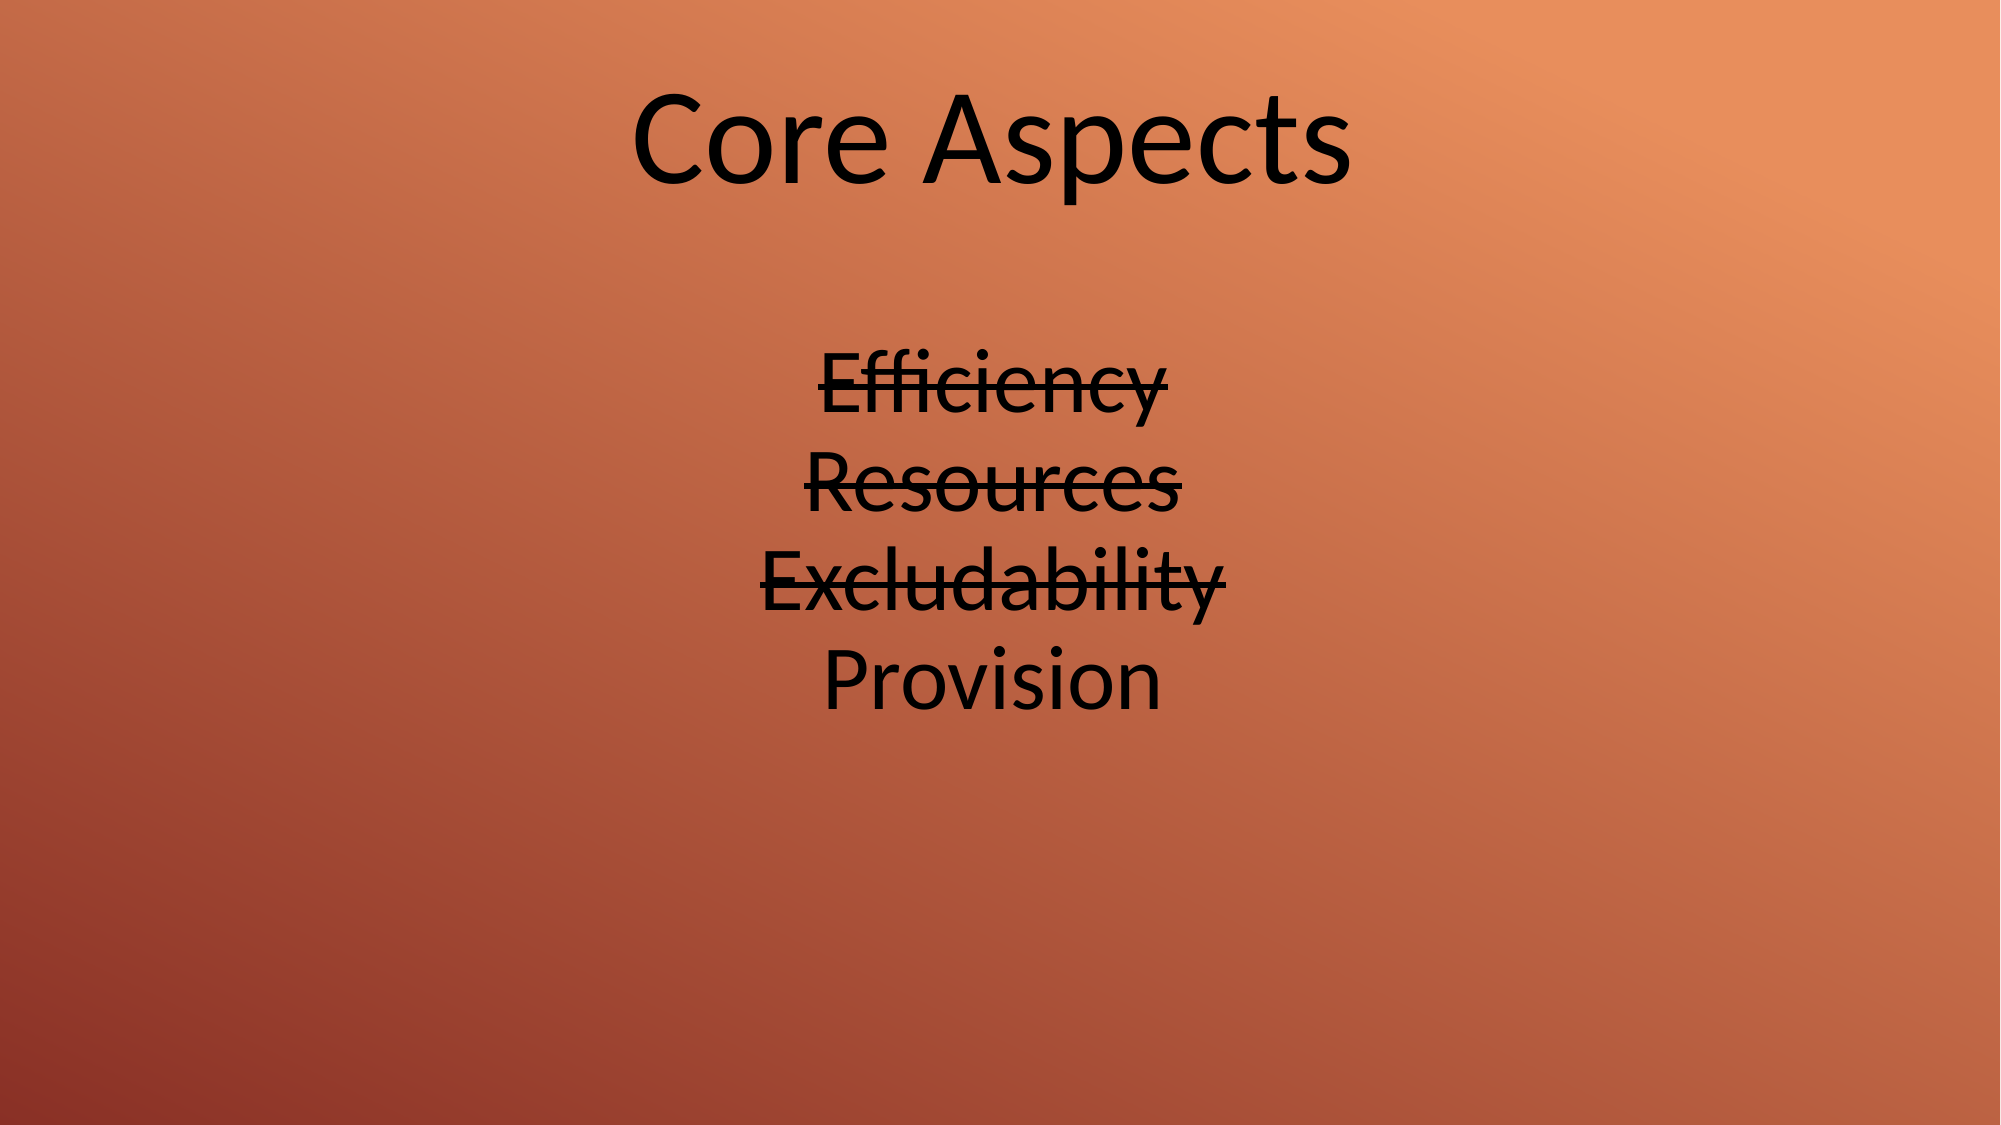

Core Aspects
# Efficiency Resources Excludability Provision